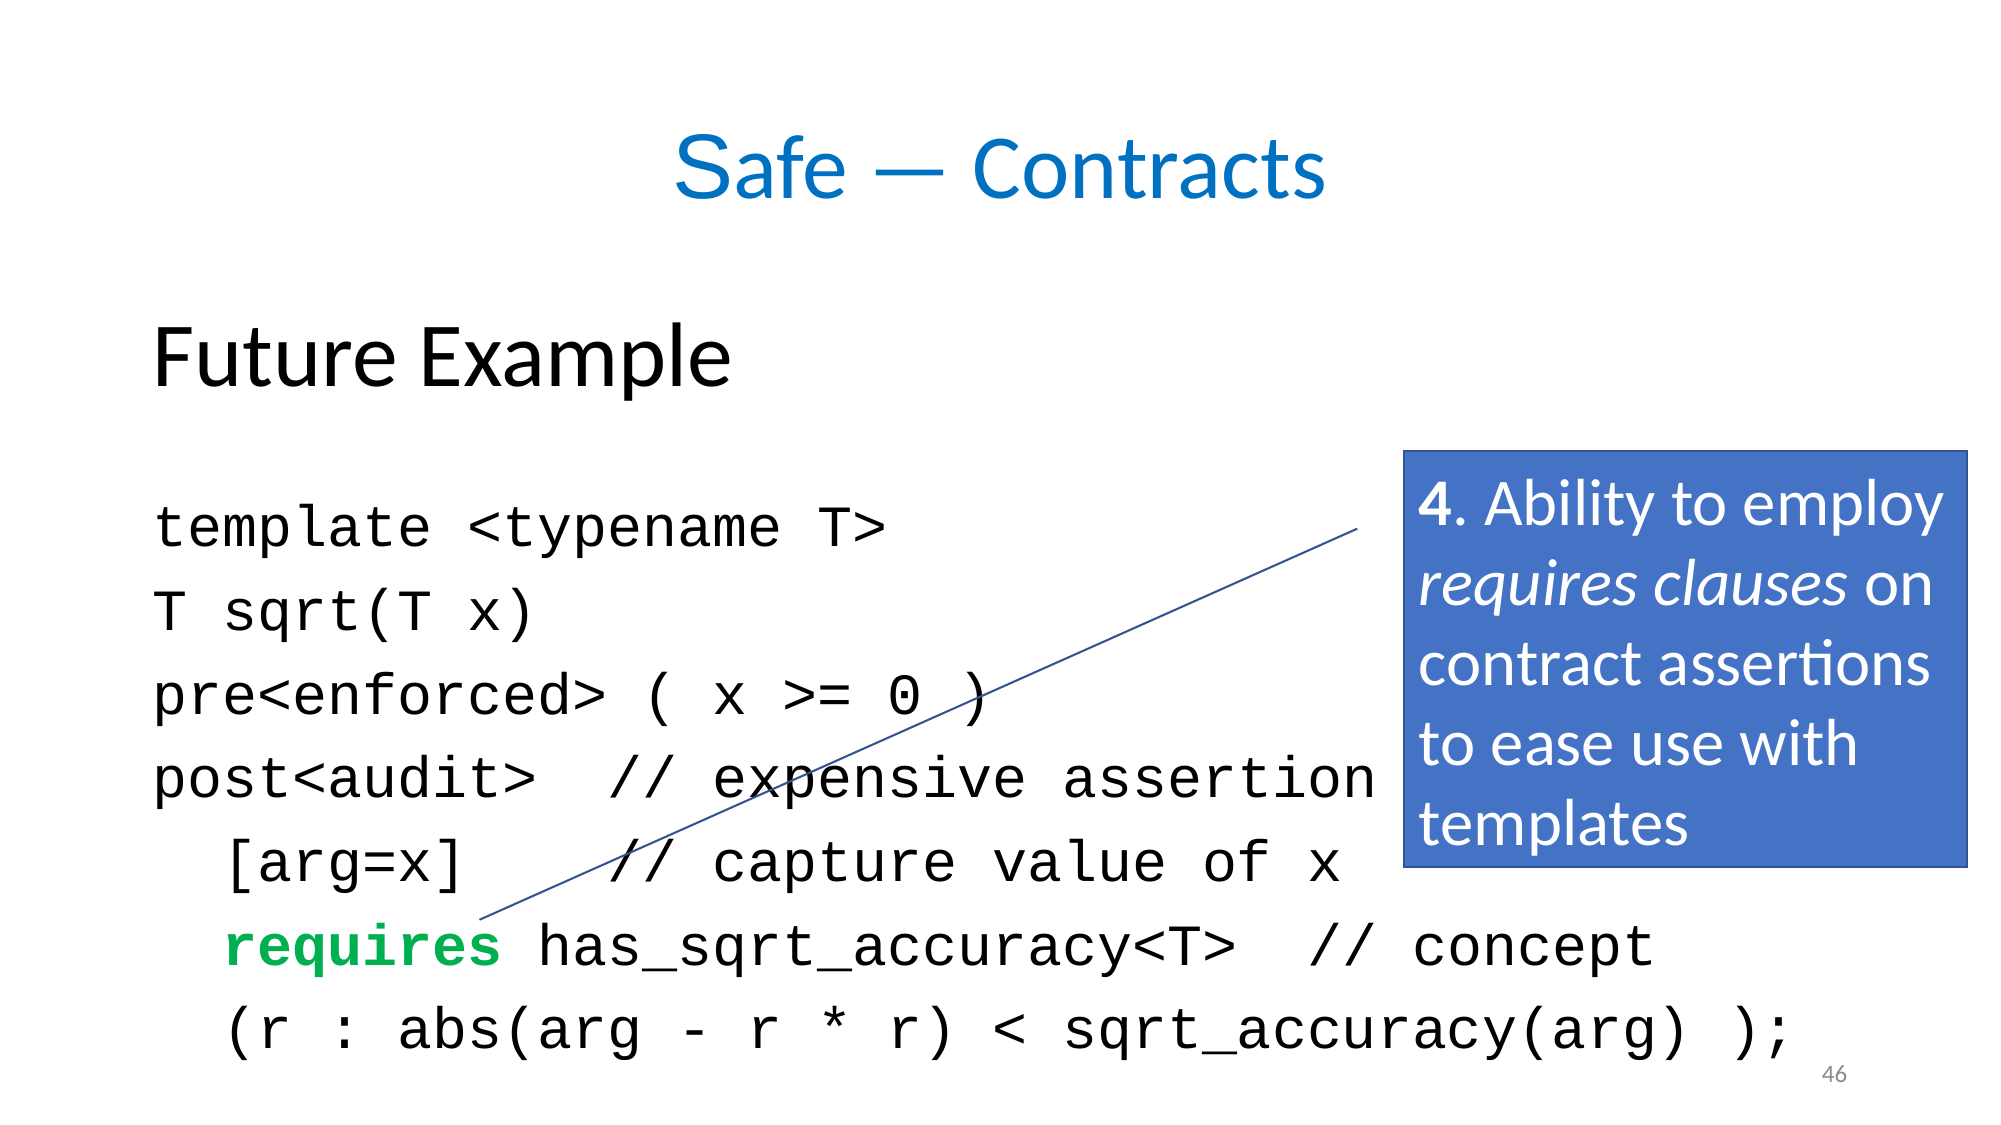

# Safe — Contracts
Future Example
template <typename T>
T sqrt(T x)
pre<enforced> ( x >= 0 )
post<audit>  // expensive assertion
  [arg=x]    // capture value of x
  requires has_sqrt_accuracy<T>  // concept
  (r : abs(arg - r * r) < sqrt_accuracy(arg) );

4. Ability to employ requires clauses on contract assertions to ease use with templates
46